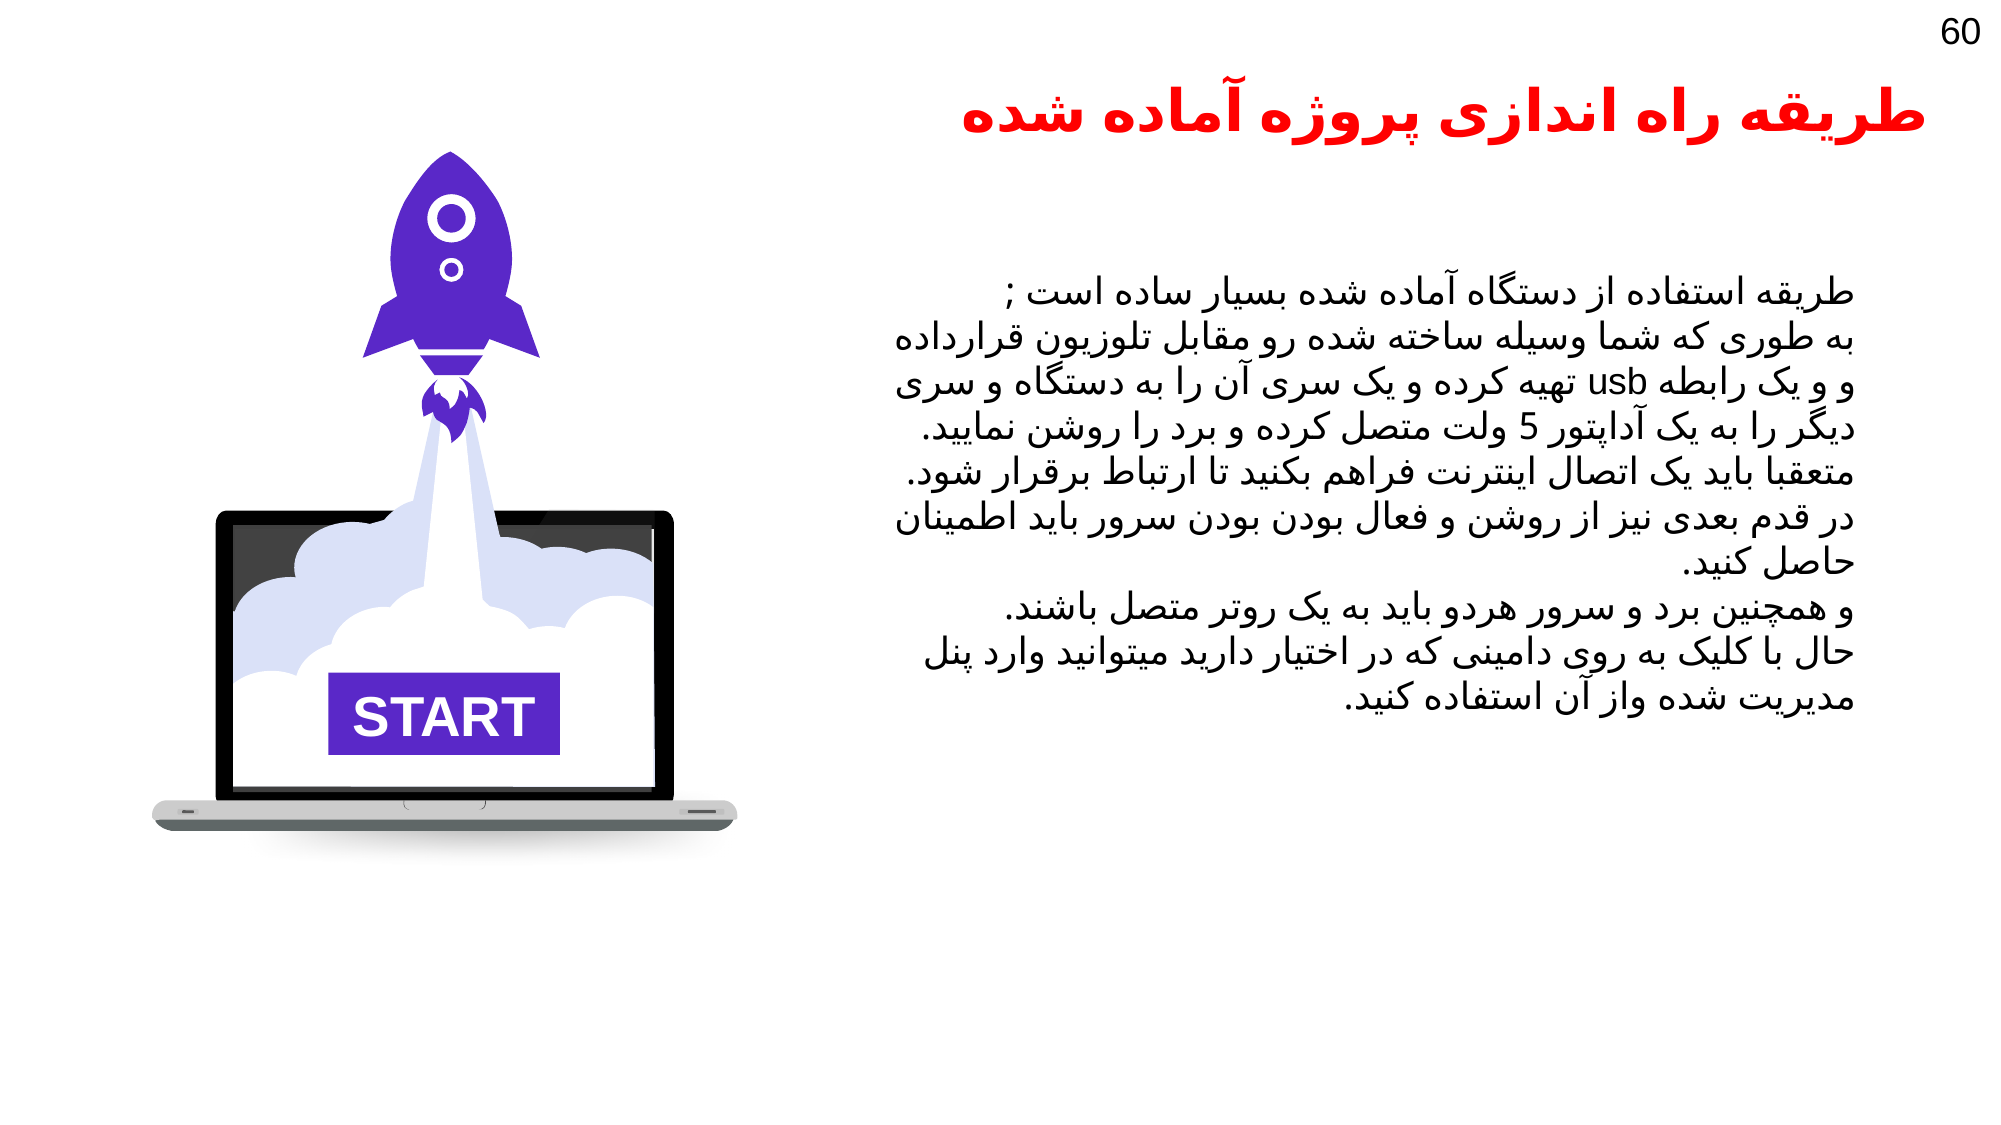

60
طریقه راه اندازی پروژه آماده شده

طریقه استفاده از دستگاه آماده شده بسیار ساده است ;
به طوری که شما وسیله ساخته شده رو مقابل تلوزیون قرارداده و و یک رابطه usb تهیه کرده و یک سری آن را به دستگاه و سری دیگر را به یک آداپتور 5 ولت متصل کرده و برد را روشن نمایید.
متعقبا باید یک اتصال اینترنت فراهم بکنید تا ارتباط برقرار شود.
در قدم بعدی نیز از روشن و فعال بودن بودن سرور باید اطمینان حاصل کنید.
و همچنین برد و سرور هردو باید به یک روتر متصل باشند.
حال با کلیک به روی دامینی که در اختیار دارید میتوانید وارد پنل مدیریت شده واز آن استفاده کنید.

START